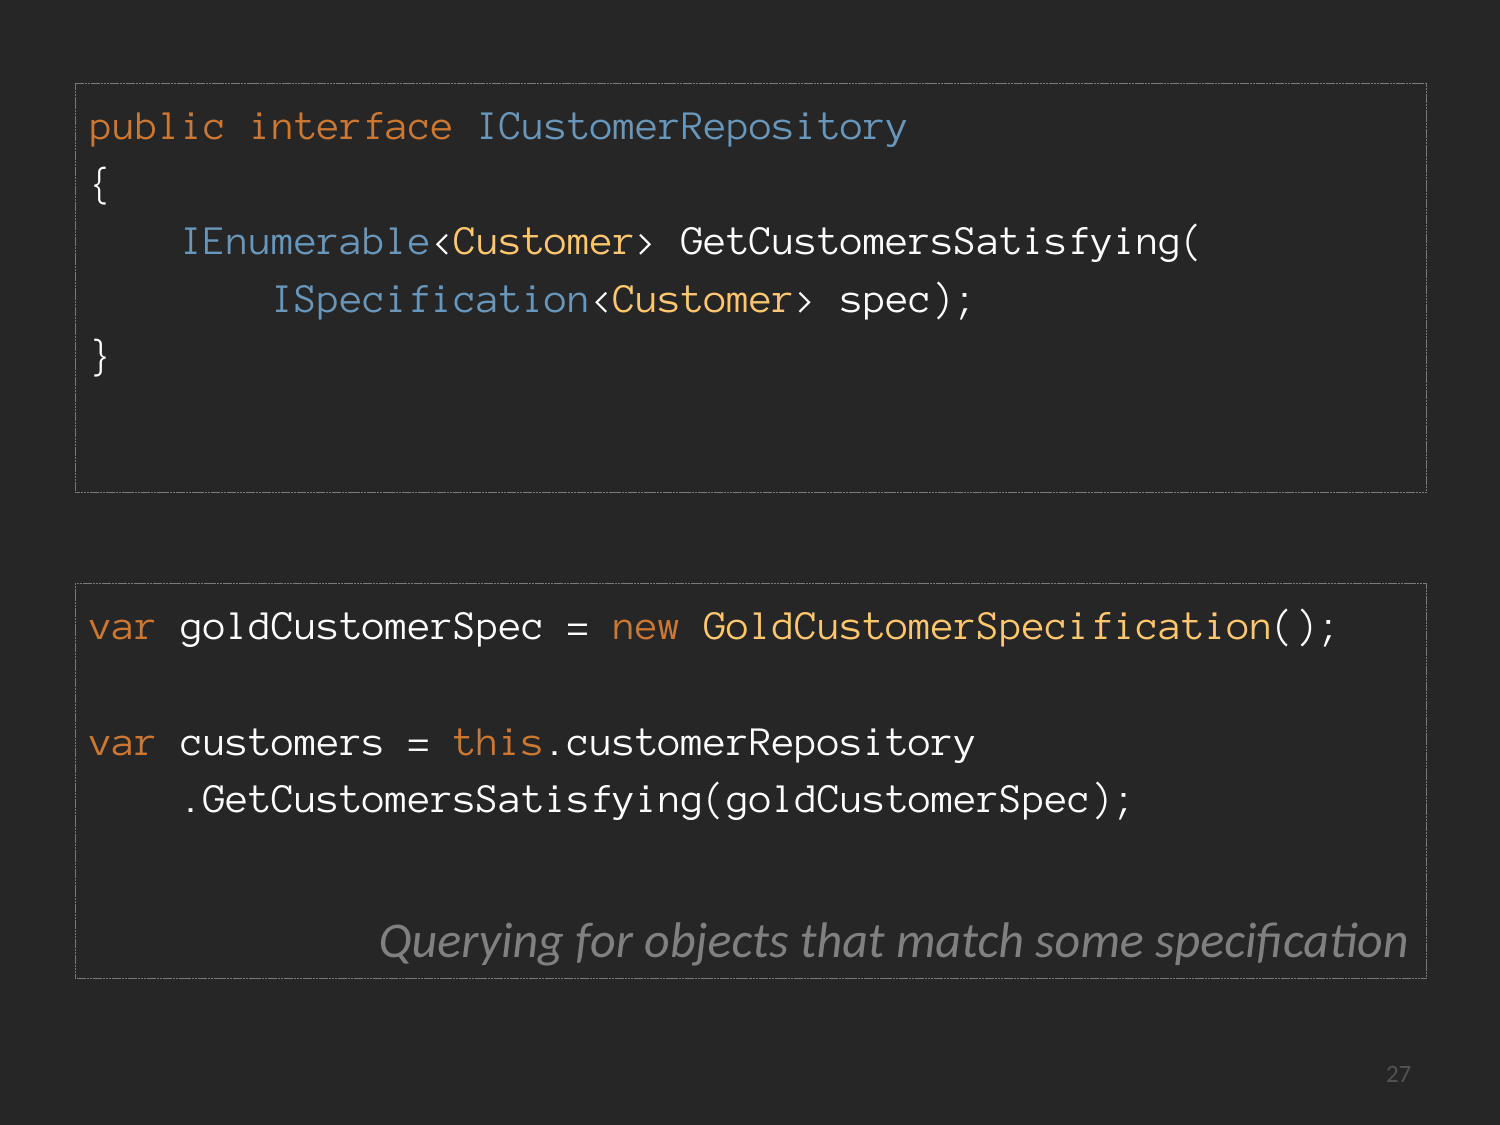

public interface ICustomerRepository
{
    IEnumerable<Customer> GetCustomersSatisfying(
        ISpecification<Customer> spec);
}
var goldCustomerSpec = new GoldCustomerSpecification();

var customers = this.customerRepository
    .GetCustomersSatisfying(goldCustomerSpec);

Querying for objects that match some specification